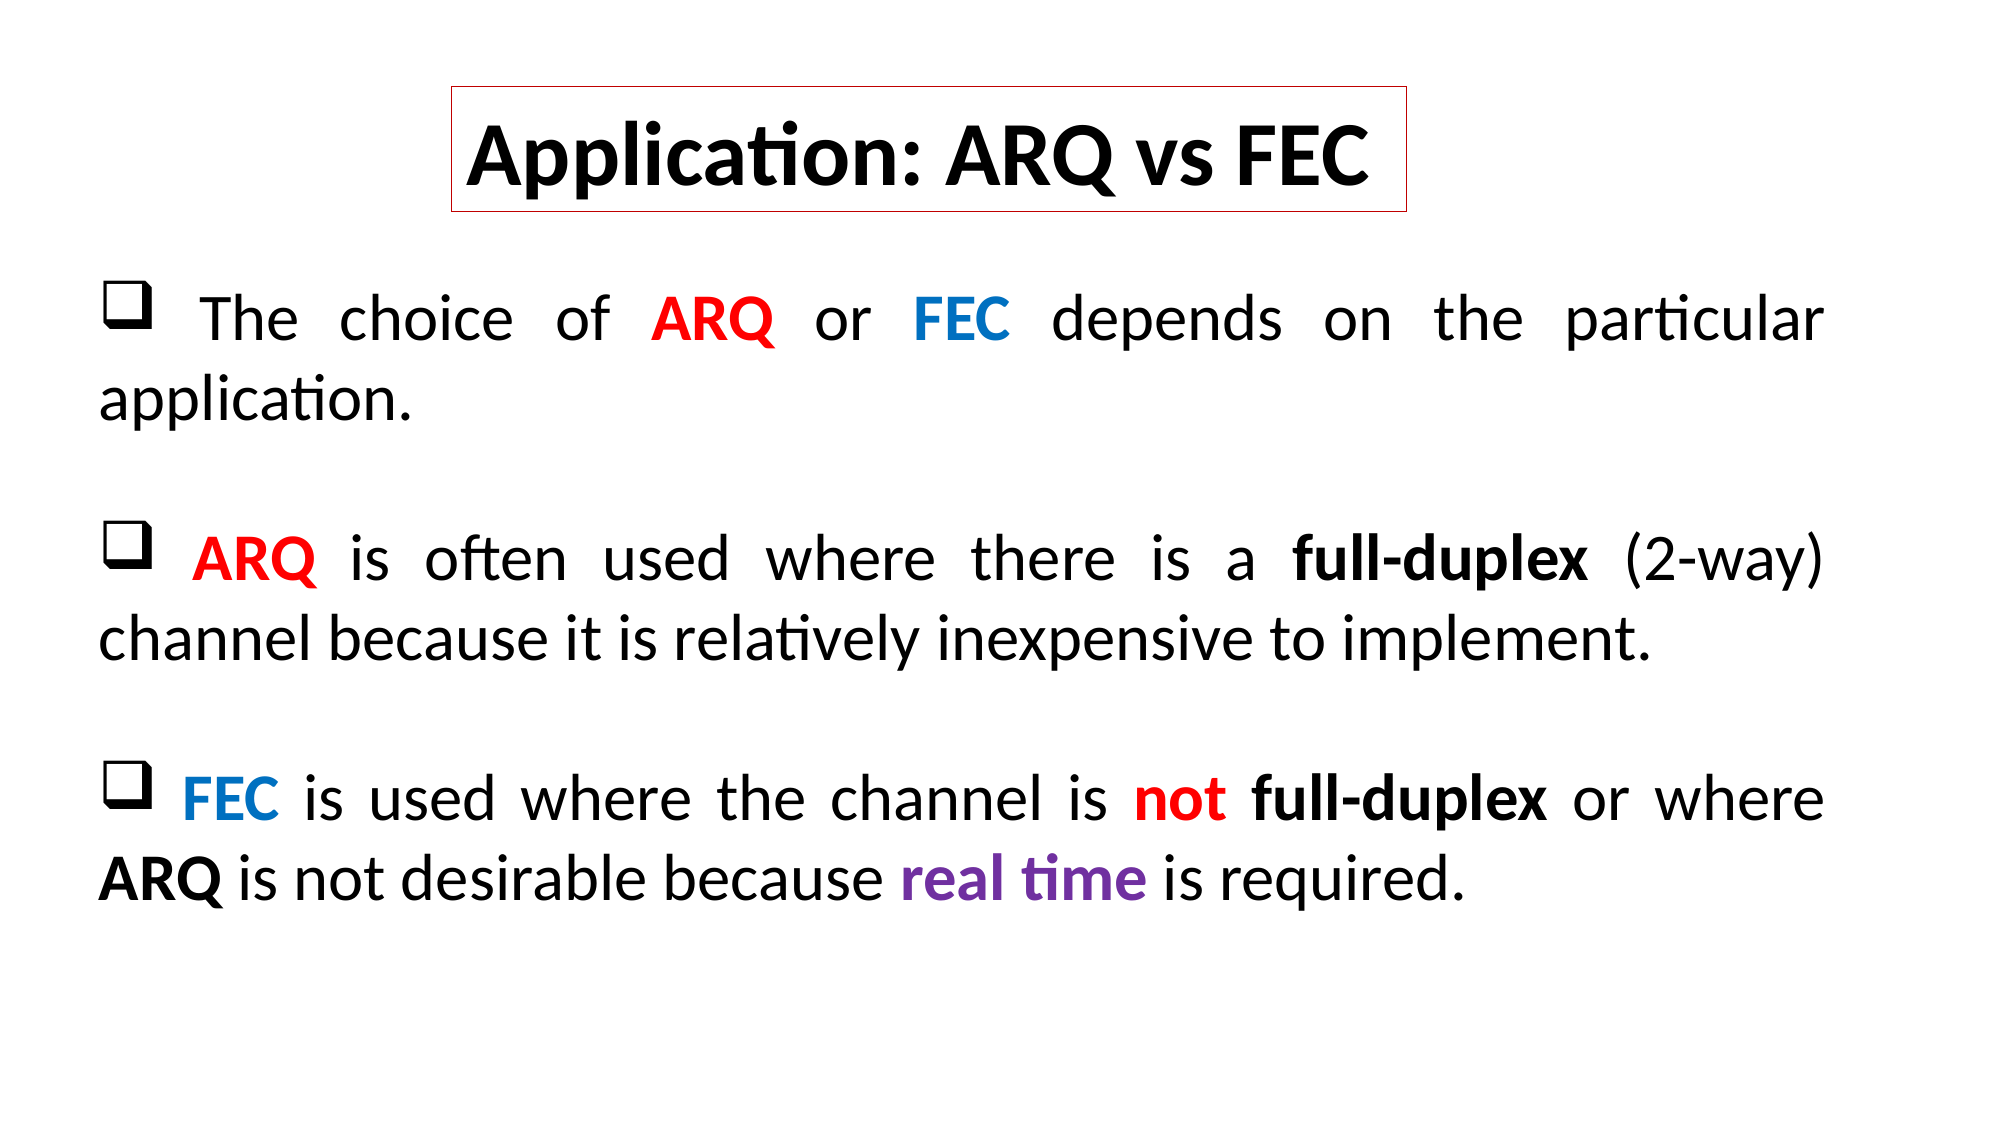

Application: ARQ vs FEC
 The choice of ARQ or FEC depends on the particular application.

 ARQ is often used where there is a full-duplex (2-way) channel because it is relatively inexpensive to implement.

 FEC is used where the channel is not full-duplex or where ARQ is not desirable because real time is required.